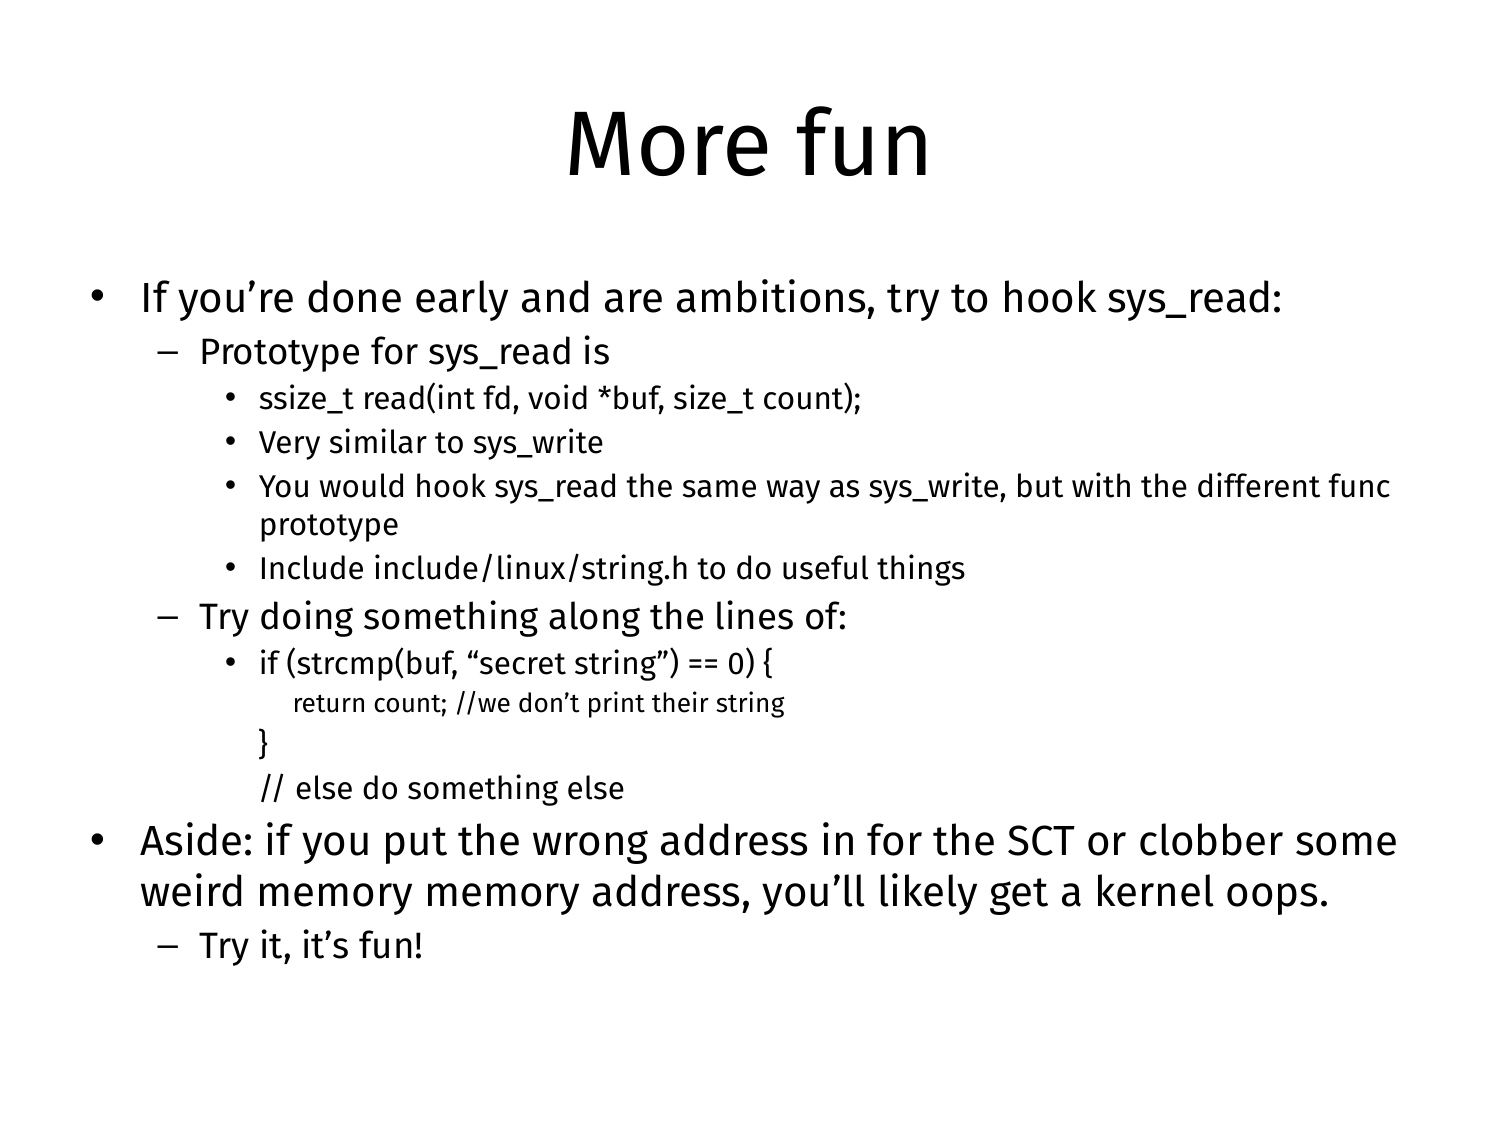

# More fun
If you’re done early and are ambitions, try to hook sys_read:
Prototype for sys_read is
ssize_t read(int fd, void *buf, size_t count);
Very similar to sys_write
You would hook sys_read the same way as sys_write, but with the different func prototype
Include include/linux/string.h to do useful things
Try doing something along the lines of:
if (strcmp(buf, “secret string”) == 0) {
return count; //we don’t print their string
    }
    // else do something else
Aside: if you put the wrong address in for the SCT or clobber some weird memory memory address, you’ll likely get a kernel oops.
Try it, it’s fun!